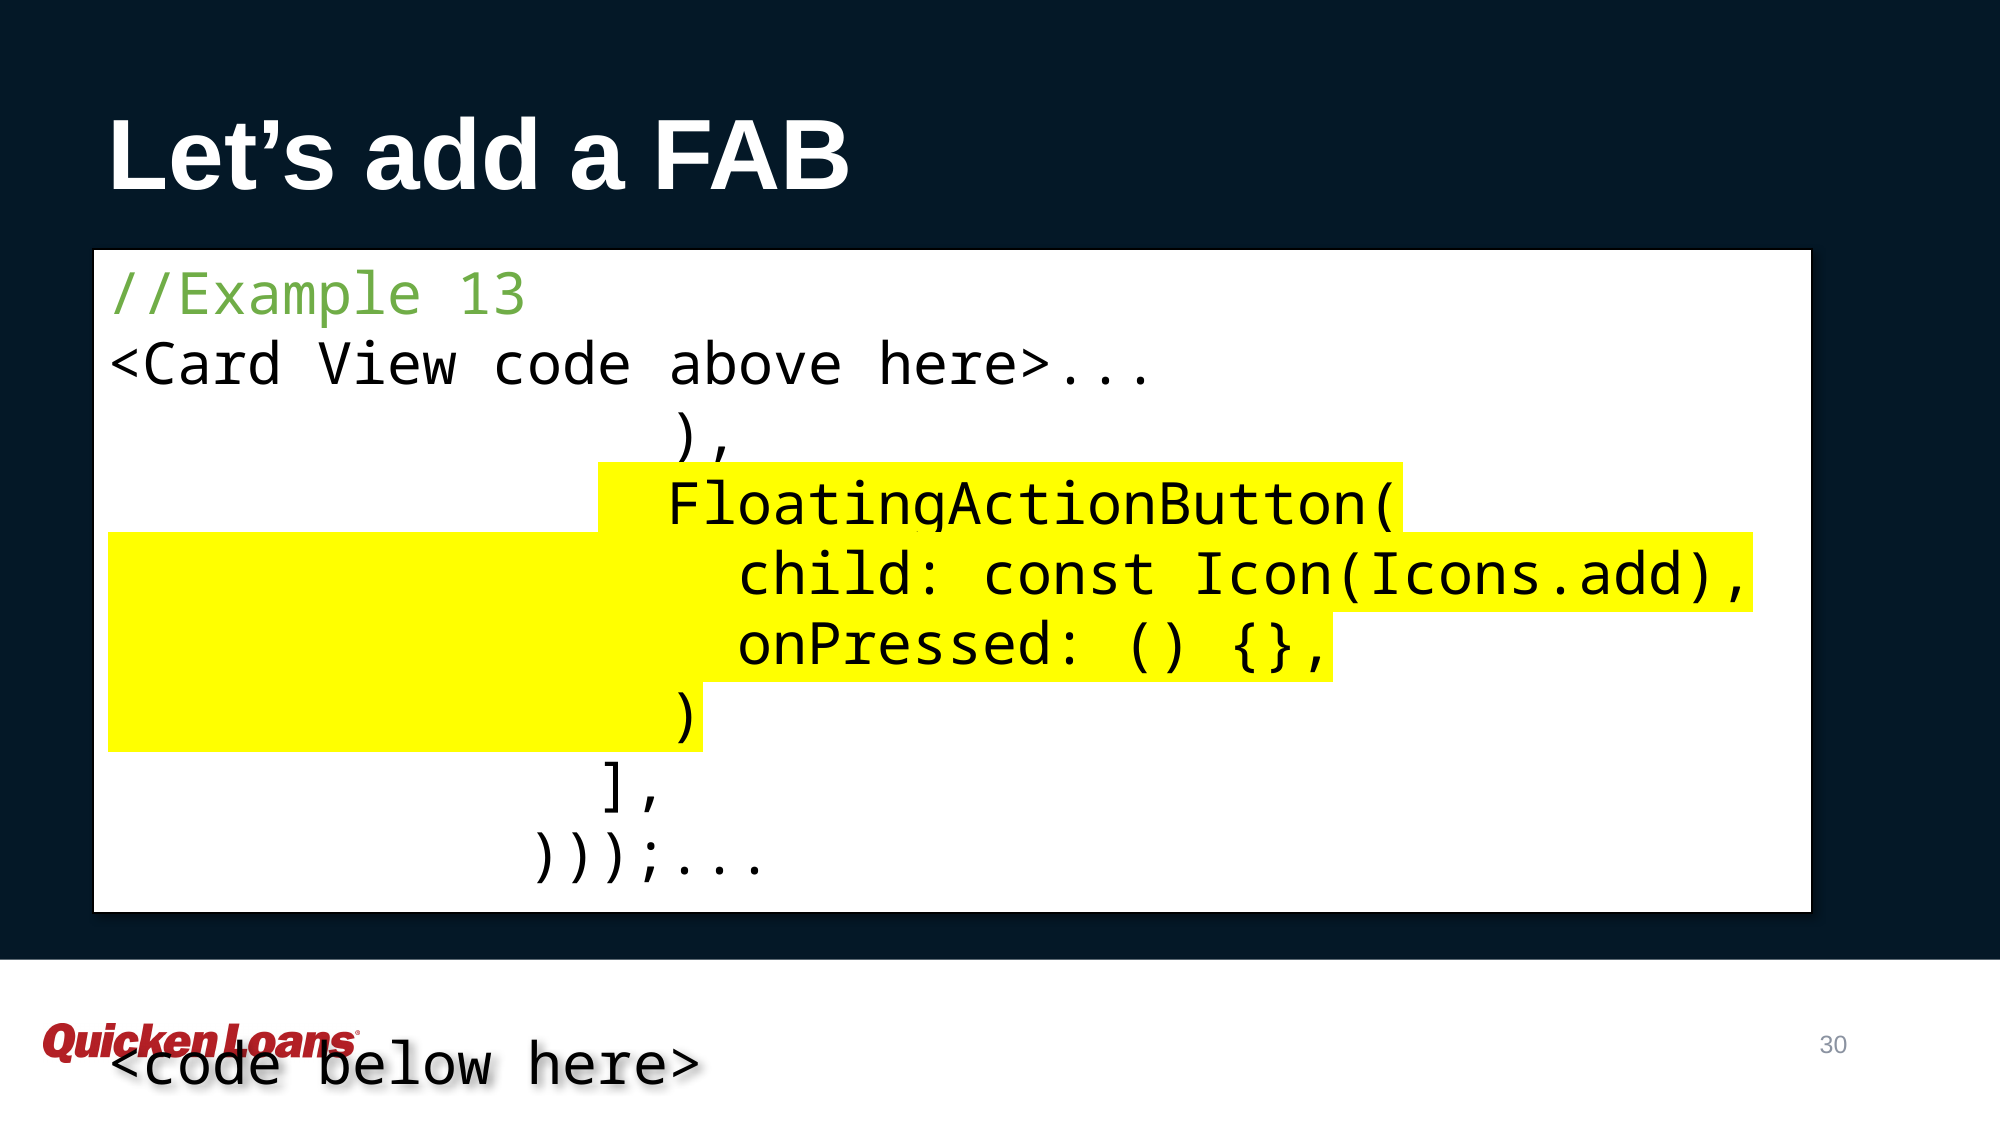

Let’s add a FAB
//Example 13
<Card View code above here>...
                ),
                FloatingActionButton(
                  child: const Icon(Icons.add),
                  onPressed: () {},
                )
              ],
            )));...

<code below here>
30